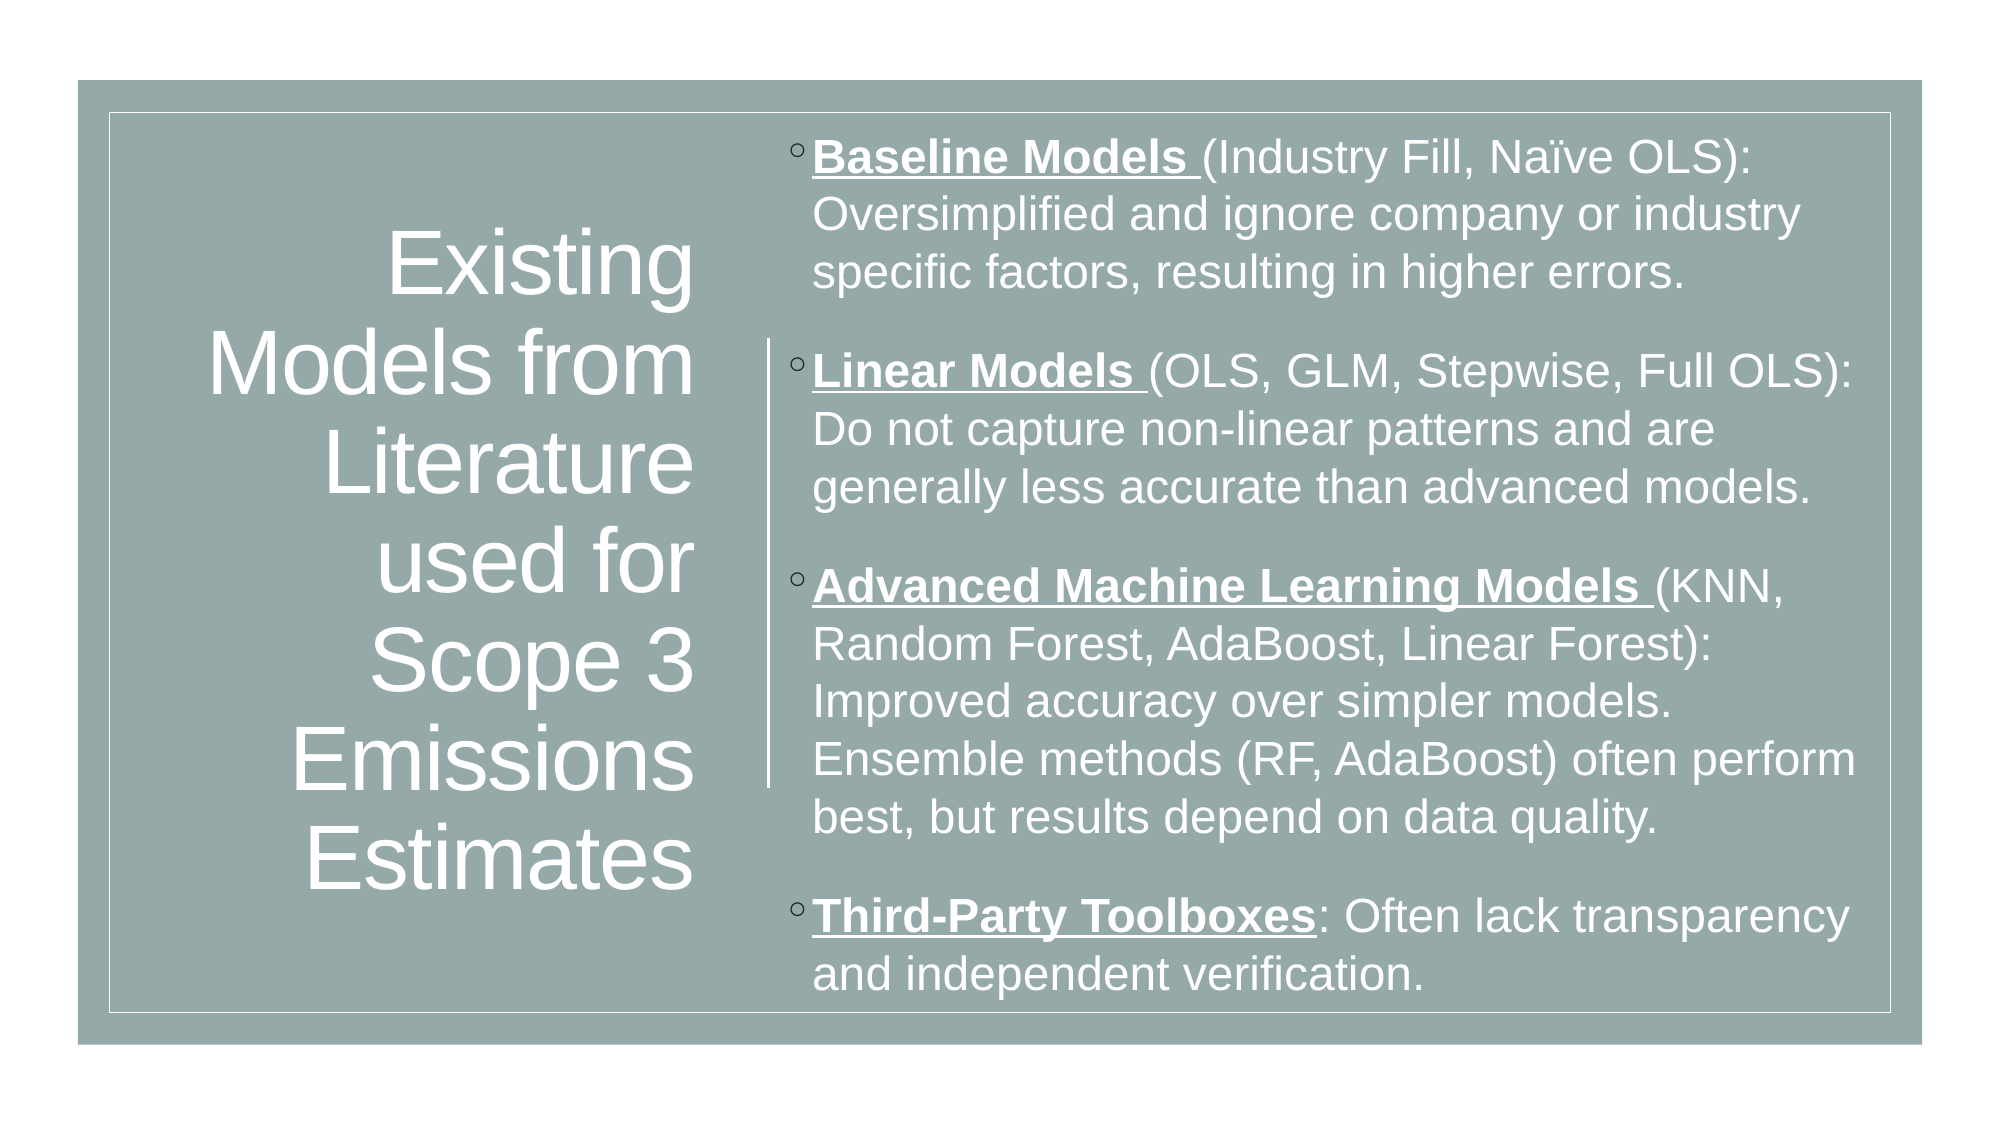

Baseline Models (Industry Fill, Naïve OLS): Oversimplified and ignore company or industry specific factors, resulting in higher errors.
Linear Models (OLS, GLM, Stepwise, Full OLS): Do not capture non-linear patterns and are generally less accurate than advanced models.
Advanced Machine Learning Models (KNN, Random Forest, AdaBoost, Linear Forest): Improved accuracy over simpler models. Ensemble methods (RF, AdaBoost) often perform best, but results depend on data quality.
Third-Party Toolboxes: Often lack transparency and independent verification.
# Existing Models from Literature used for Scope 3 Emissions Estimates